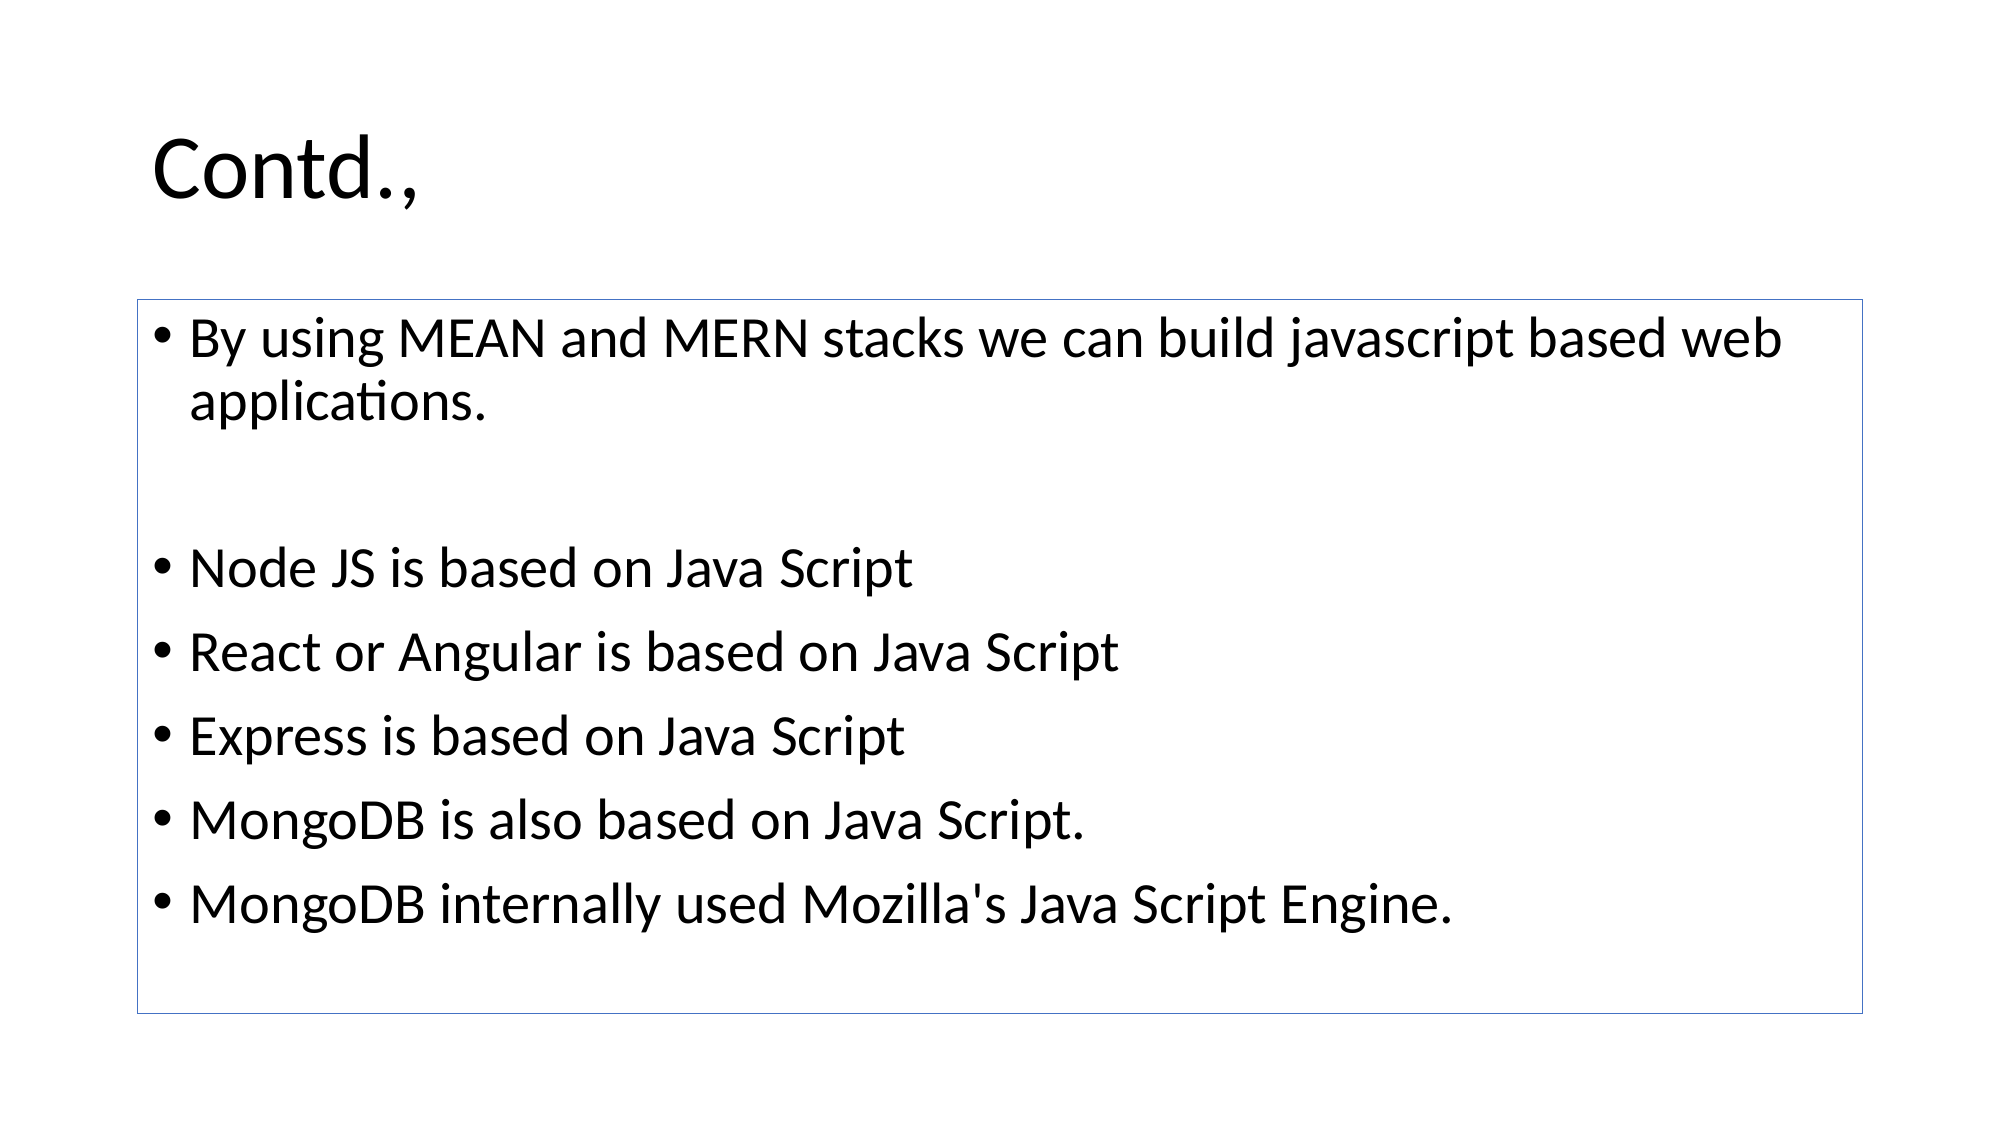

# Contd.,
By using MEAN and MERN stacks we can build javascript based web applications.

Node JS is based on Java Script
React or Angular is based on Java Script
Express is based on Java Script
MongoDB is also based on Java Script.
MongoDB internally used Mozilla's Java Script Engine.